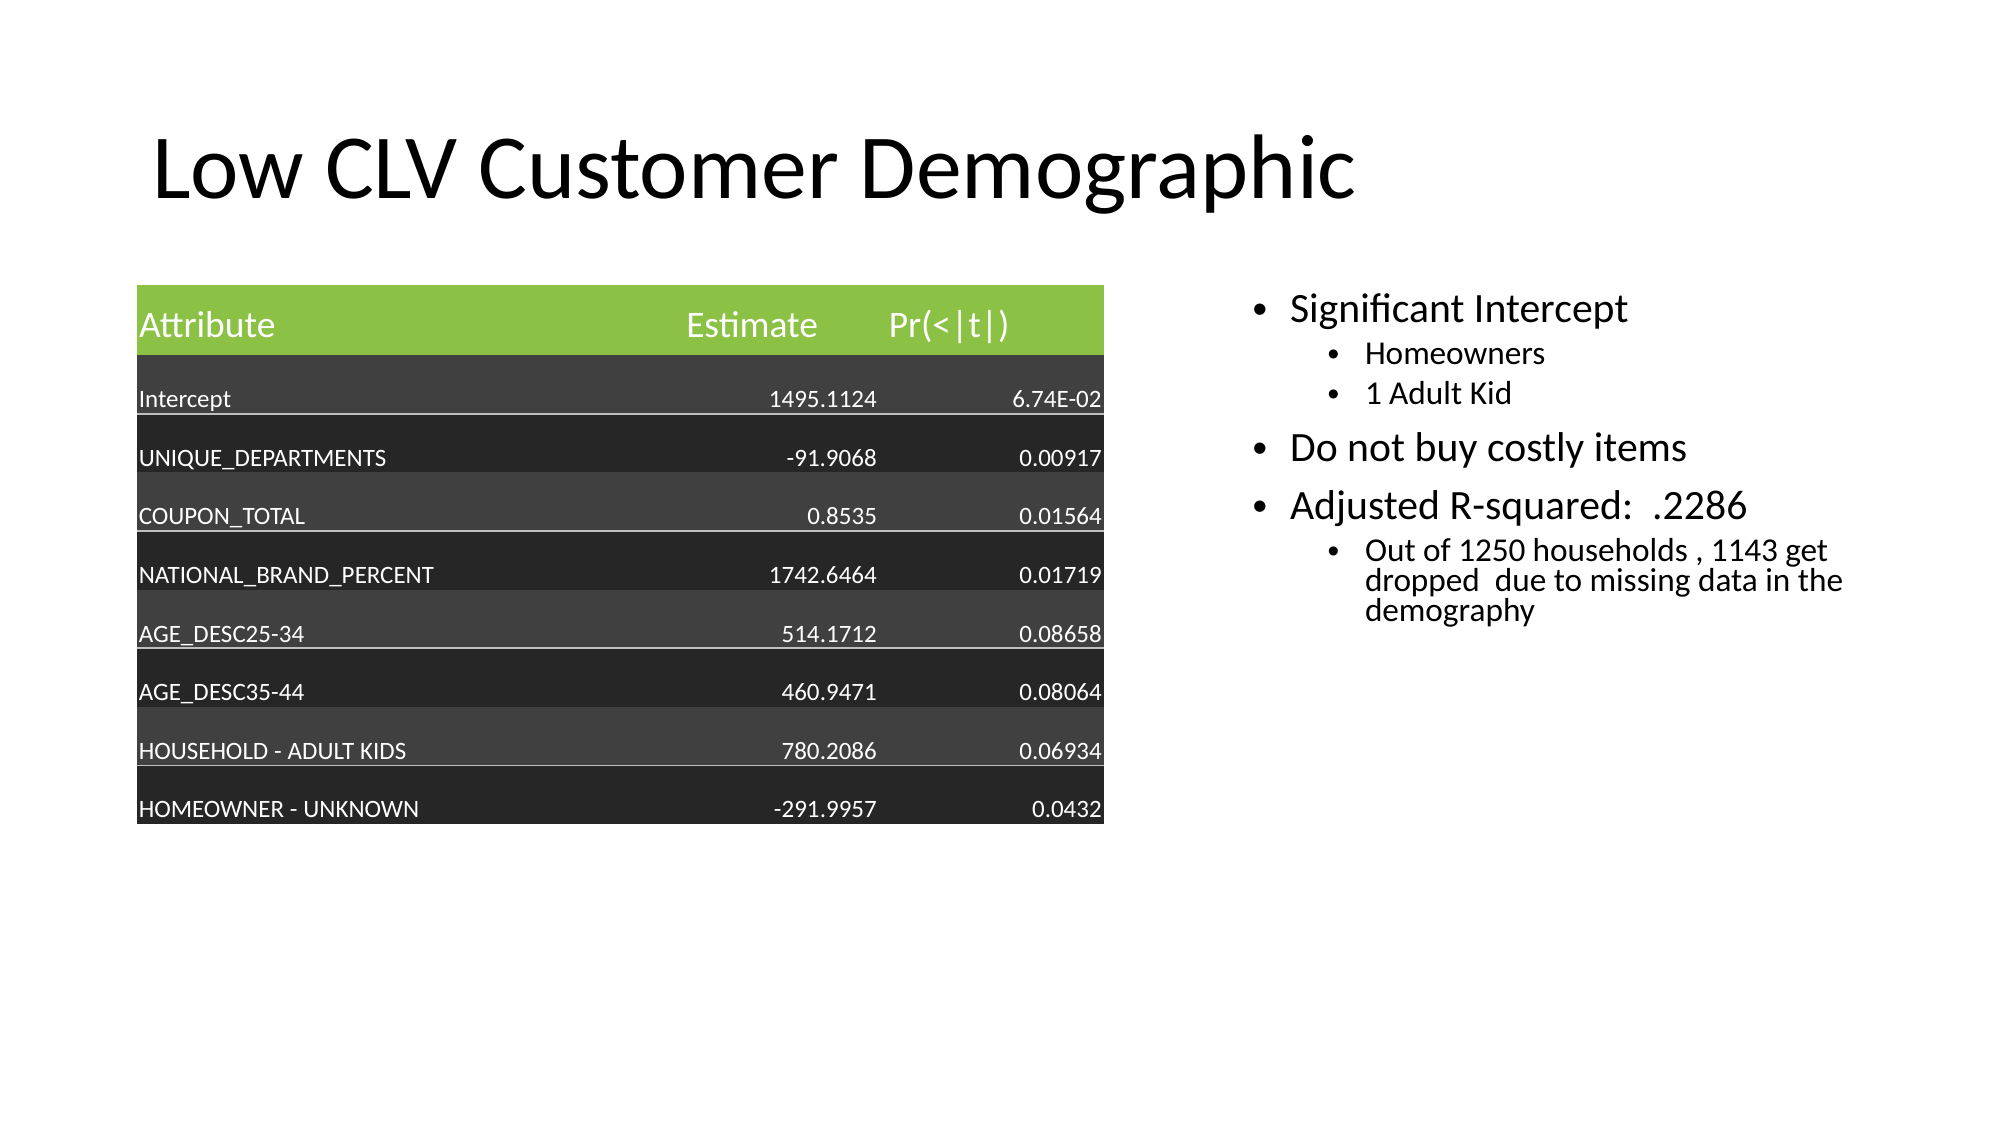

# Low CLV Customer Demographic
| Attribute | Estimate | Pr(<|t|) |
| --- | --- | --- |
| Intercept | 1495.1124 | 6.74E-02 |
| UNIQUE\_DEPARTMENTS | -91.9068 | 0.00917 |
| COUPON\_TOTAL | 0.8535 | 0.01564 |
| NATIONAL\_BRAND\_PERCENT | 1742.6464 | 0.01719 |
| AGE\_DESC25-34 | 514.1712 | 0.08658 |
| AGE\_DESC35-44 | 460.9471 | 0.08064 |
| HOUSEHOLD - ADULT KIDS | 780.2086 | 0.06934 |
| HOMEOWNER - UNKNOWN | -291.9957 | 0.0432 |
Significant Intercept
Homeowners
1 Adult Kid
Do not buy costly items
Adjusted R-squared:  .2286
Out of 1250 households , 1143 get dropped  due to missing data in the demography